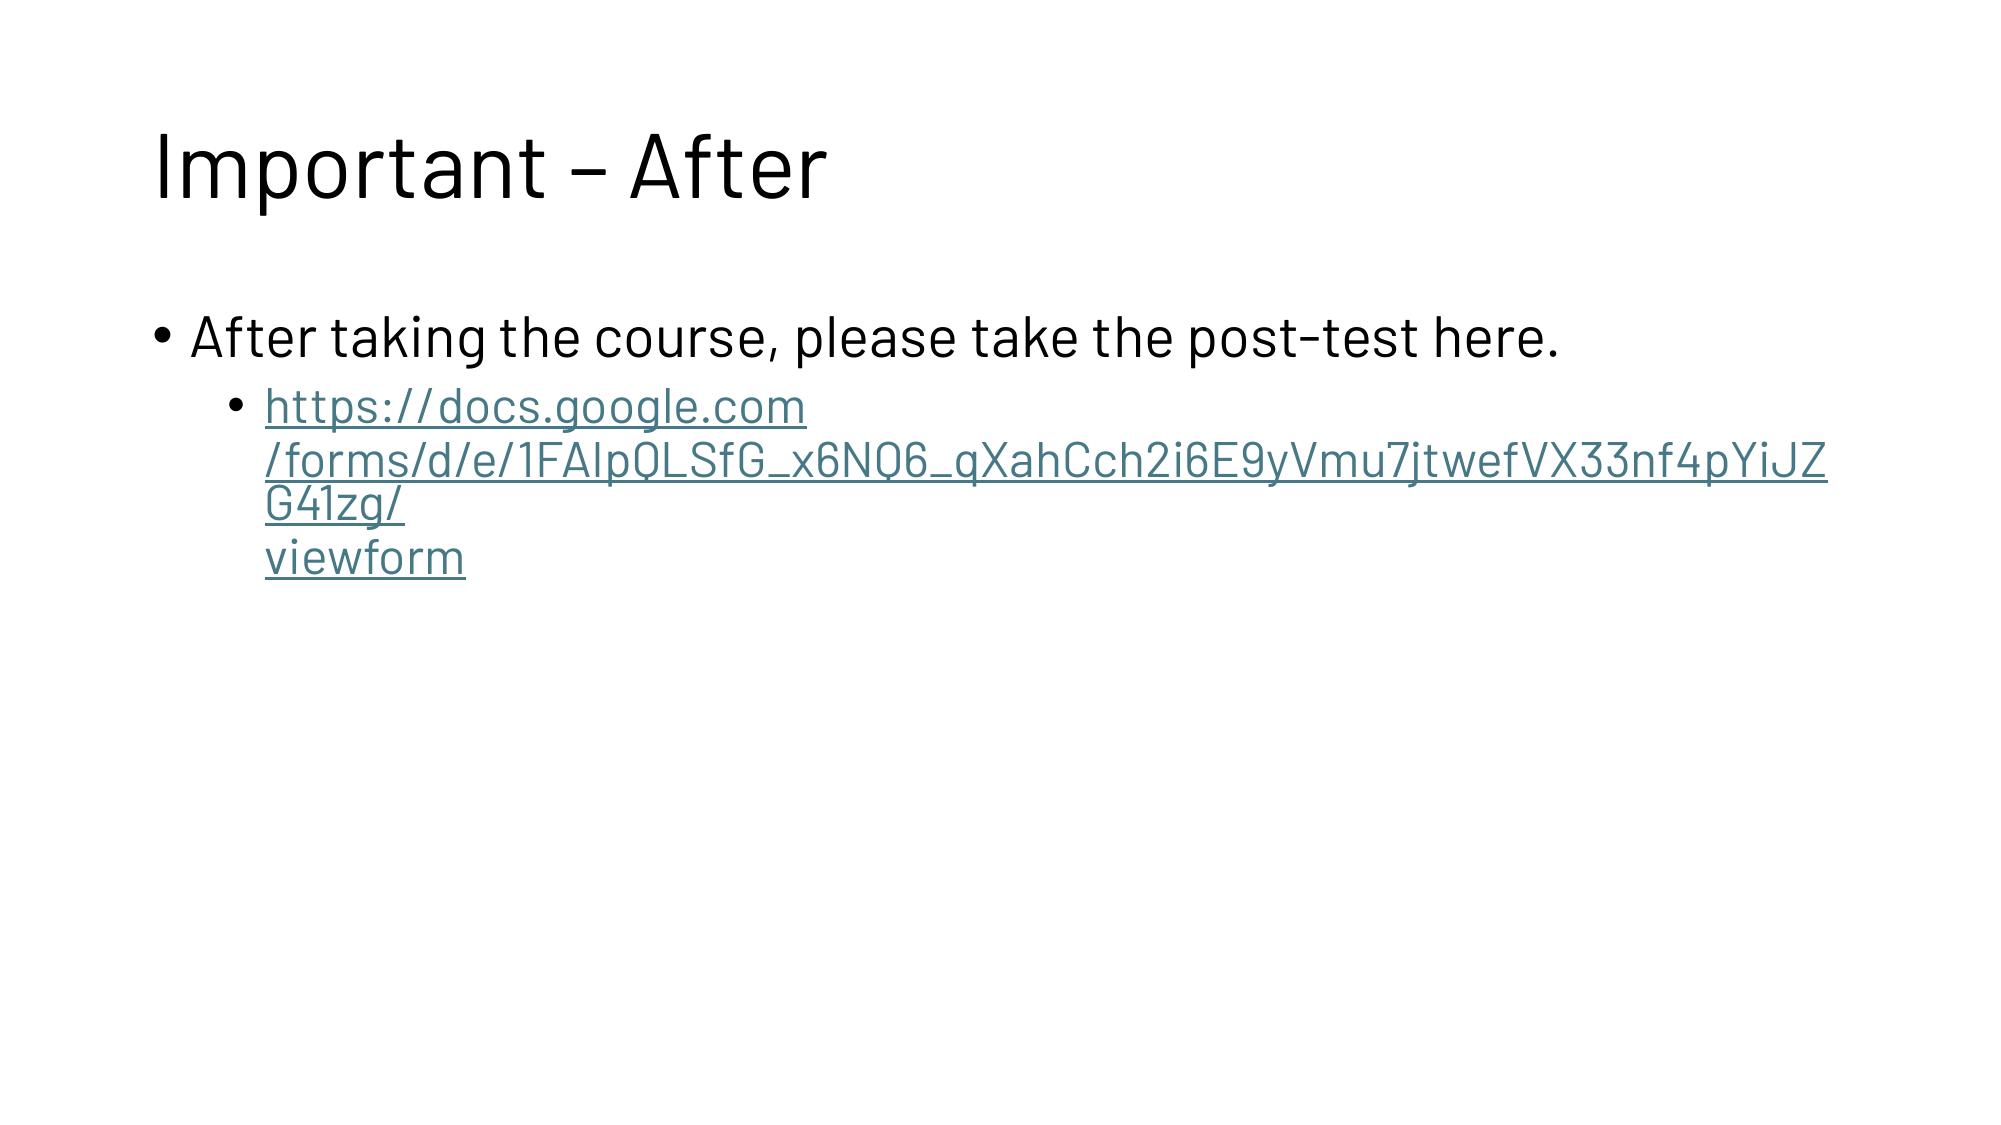

# Important – After
After taking the course, please take the post-test here.
https://docs.google.com/forms/d/e/1FAIpQLSfG_x6NQ6_qXahCch2i6E9yVmu7jtwefVX33nf4pYiJZG41zg/viewform